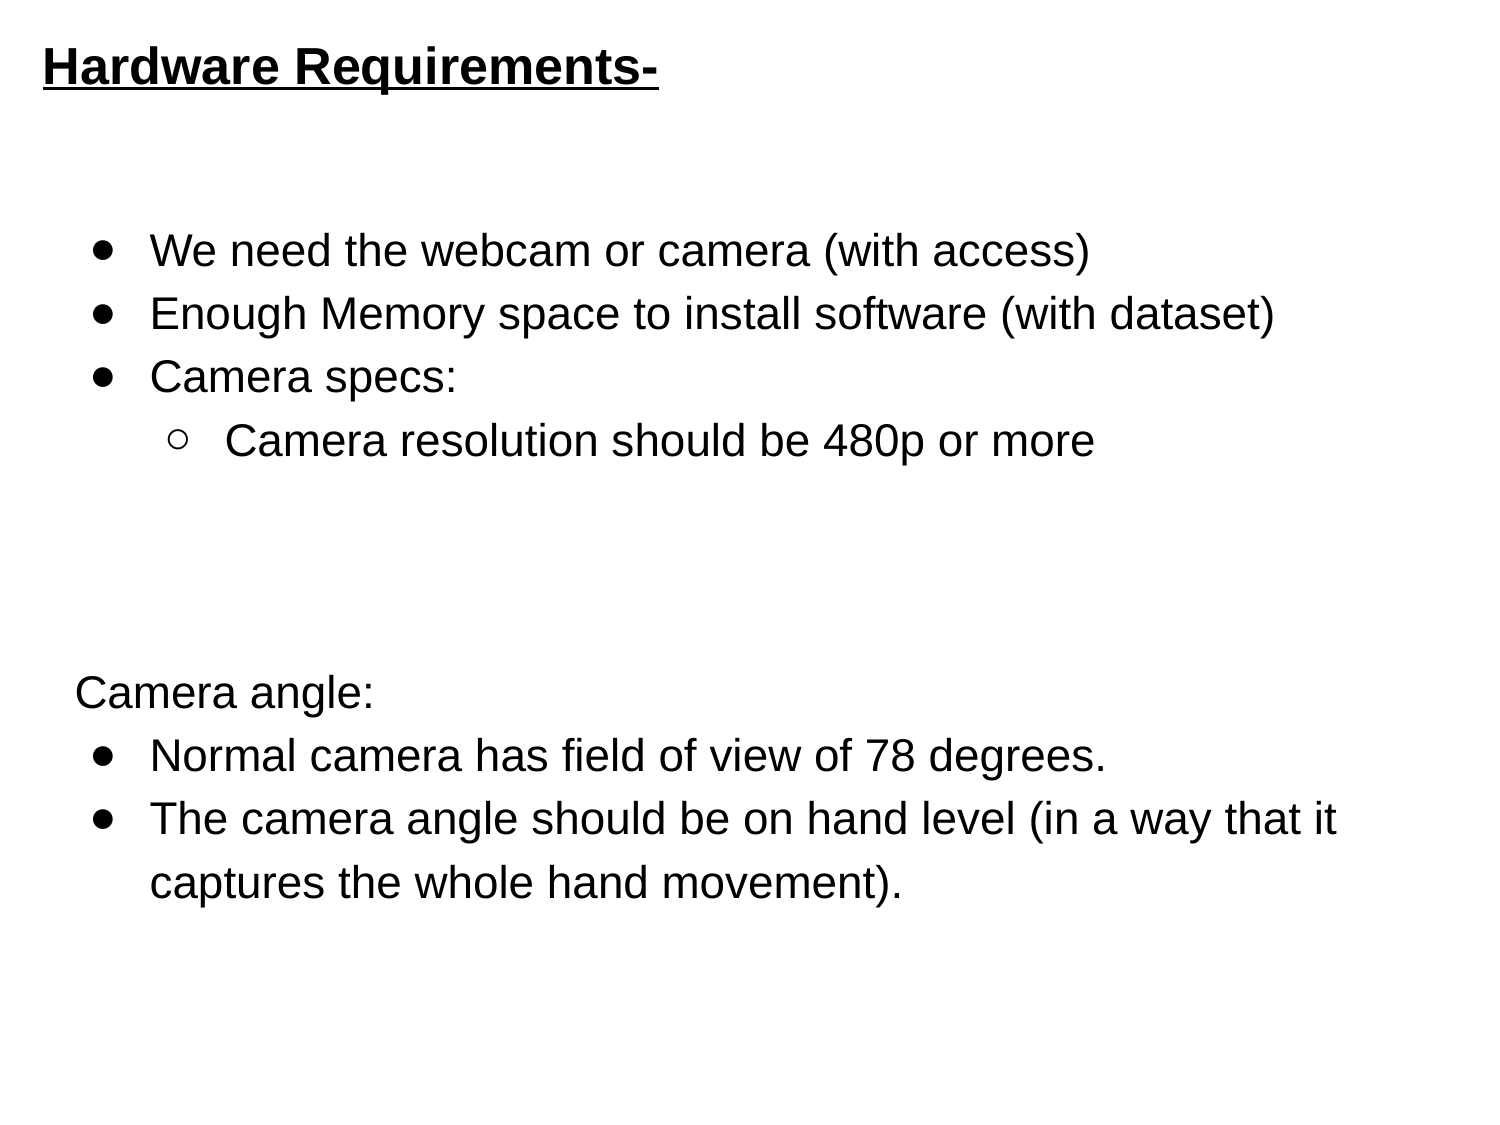

# Hardware Requirements-

We need the webcam or camera (with access)
Enough Memory space to install software (with dataset)
Camera specs:
Camera resolution should be 480p or more

Camera angle:
Normal camera has field of view of 78 degrees.
The camera angle should be on hand level (in a way that it captures the whole hand movement).